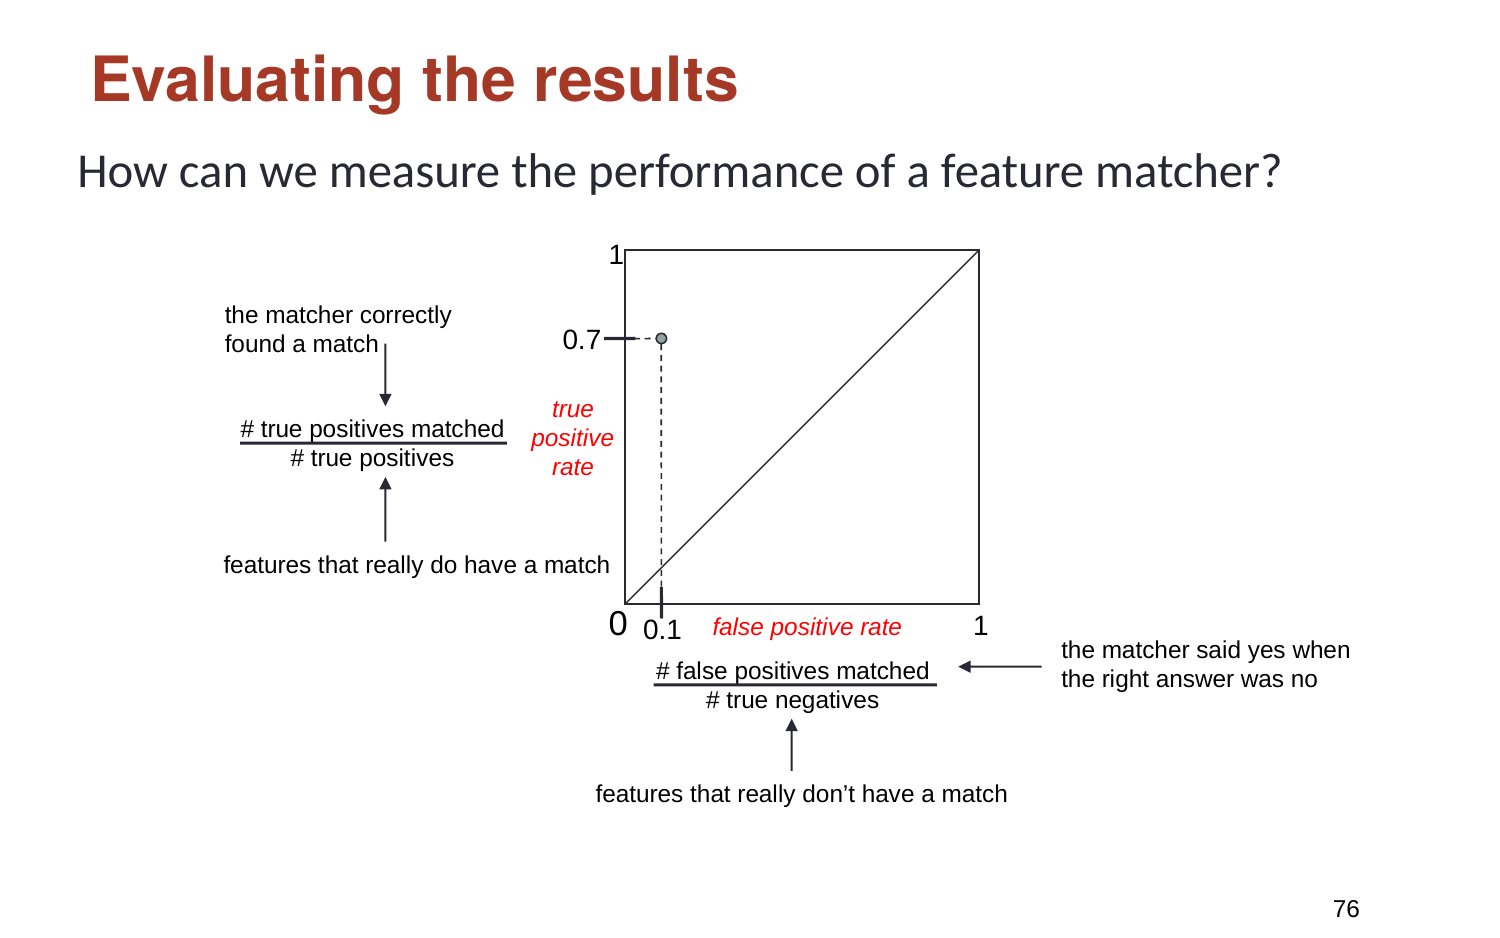

Evaluating the results
How can we measure the performance of a feature matcher?
1

the matcher correctly
found a match
0.7

true
positive
rate
# true positives matched
# true positives

features that really do have a match

0
1
0.1
false positive rate
the matcher said yes when
the right answer was no
# false positives matched
# true negatives

features that really don’t have a match
76